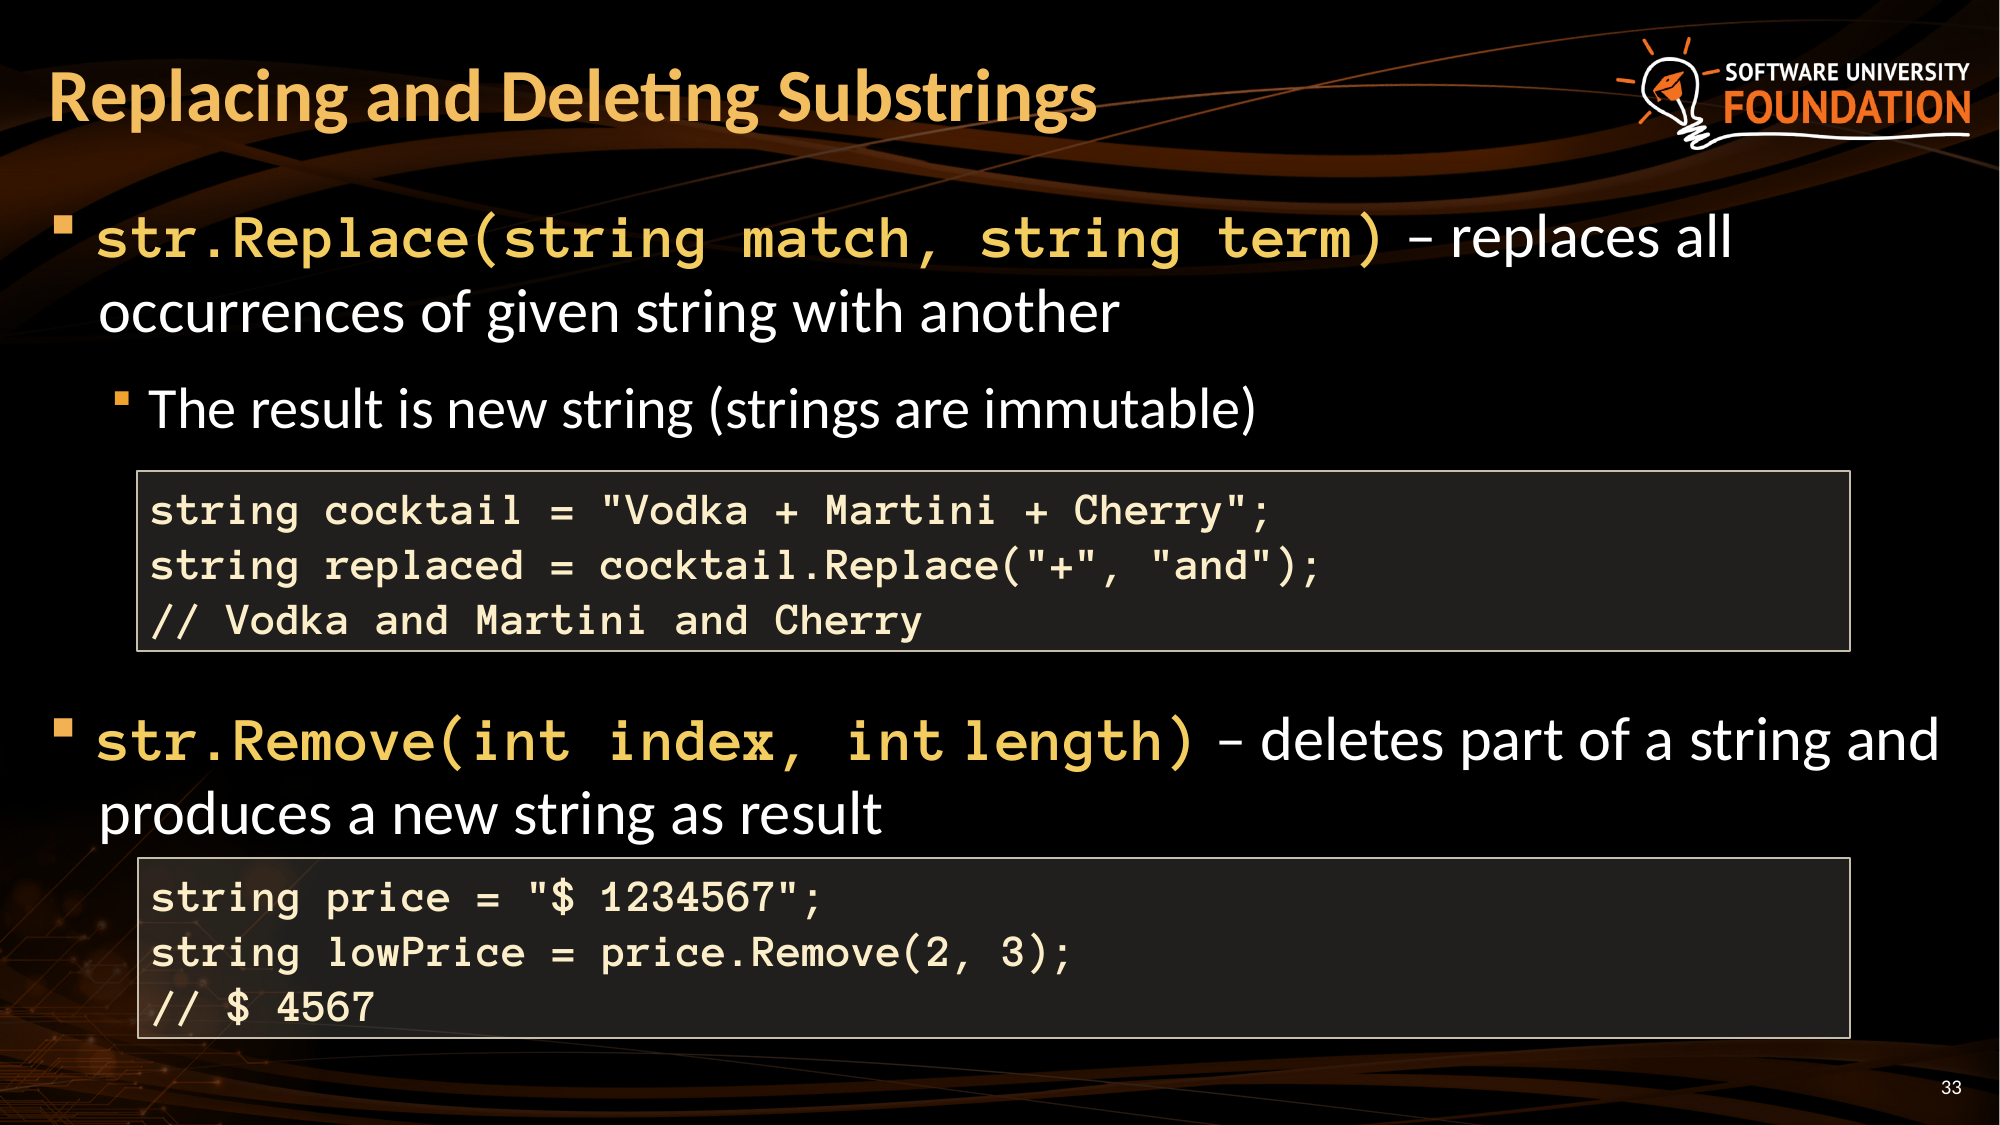

# Replacing and Deleting Substrings
str.Replace(string match, string term) – replaces all occurrences of given string with another
The result is new string (strings are immutable)

str.Remove(int index, int length) – deletes part of a string and produces a new string as result
string cocktail = "Vodka + Martini + Cherry";
string replaced = cocktail.Replace("+", "and");
// Vodka and Martini and Cherry
string price = "$ 1234567";
string lowPrice = price.Remove(2, 3);
// $ 4567
33